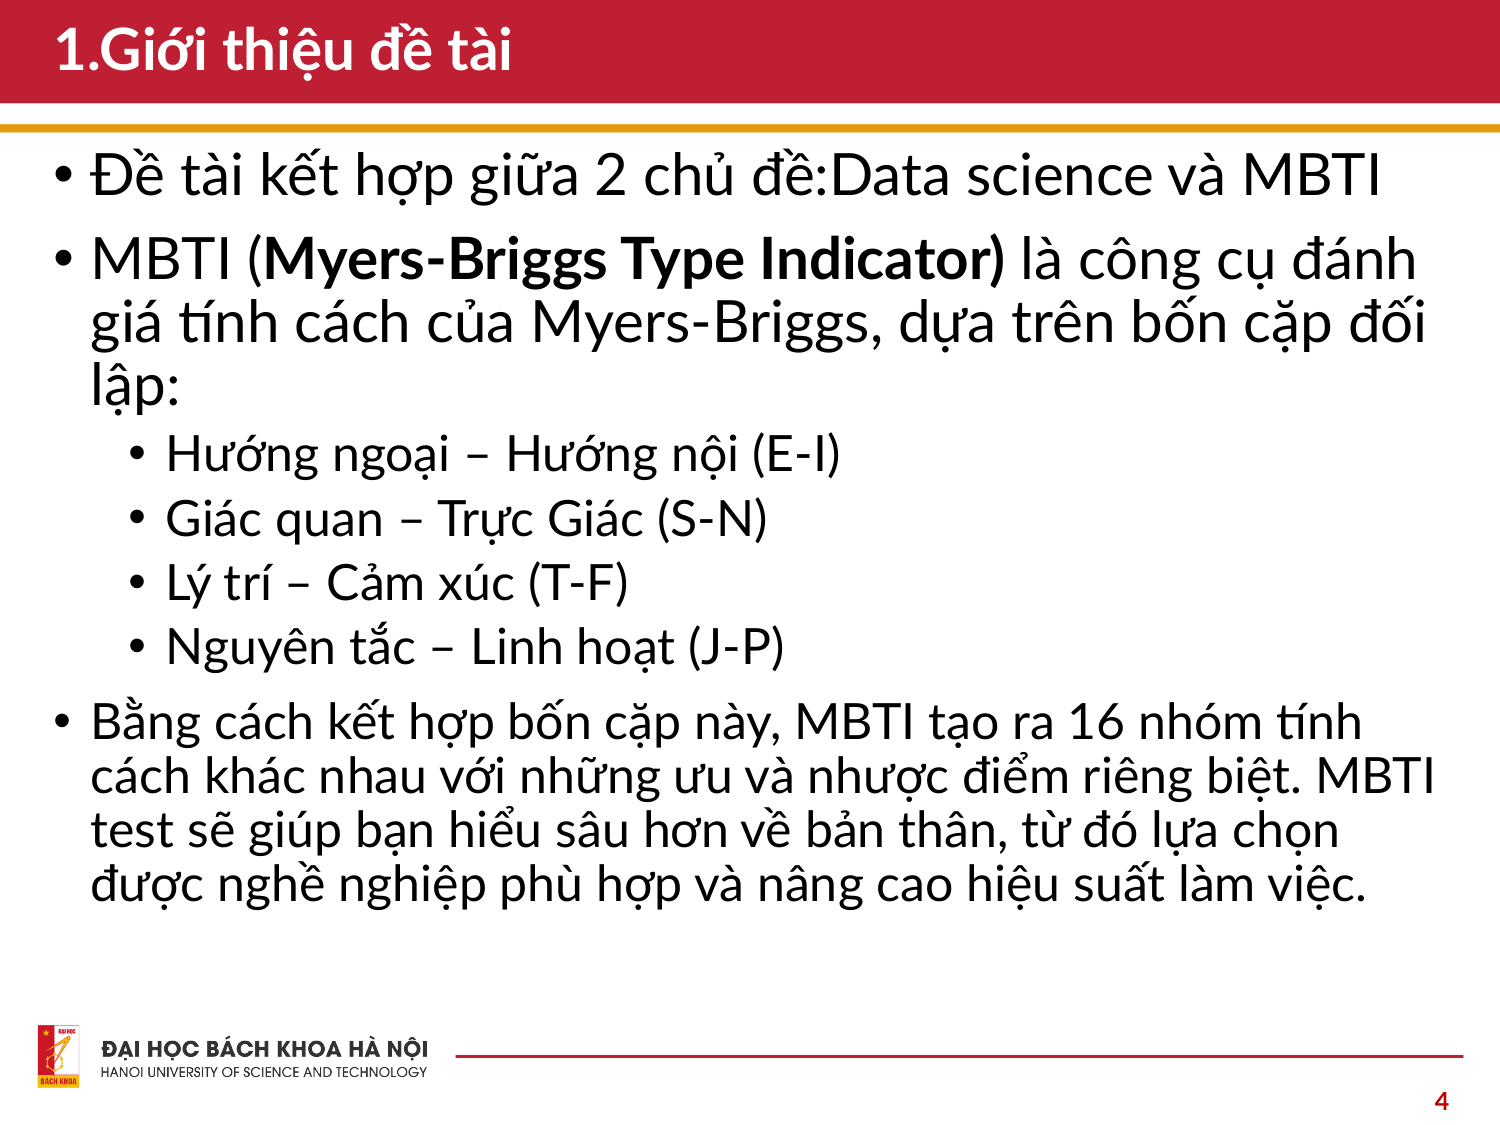

# 1.Giới thiệu đề tài
Đề tài kết hợp giữa 2 chủ đề:Data science và MBTI
MBTI (Myers-Briggs Type Indicator) là công cụ đánh giá tính cách của Myers-Briggs, dựa trên bốn cặp đối lập:
Hướng ngoại – Hướng nội (E-I)
Giác quan – Trực Giác (S-N)
Lý trí – Cảm xúc (T-F)
Nguyên tắc – Linh hoạt (J-P)
Bằng cách kết hợp bốn cặp này, MBTI tạo ra 16 nhóm tính cách khác nhau với những ưu và nhược điểm riêng biệt. MBTI test sẽ giúp bạn hiểu sâu hơn về bản thân, từ đó lựa chọn được nghề nghiệp phù hợp và nâng cao hiệu suất làm việc.

4